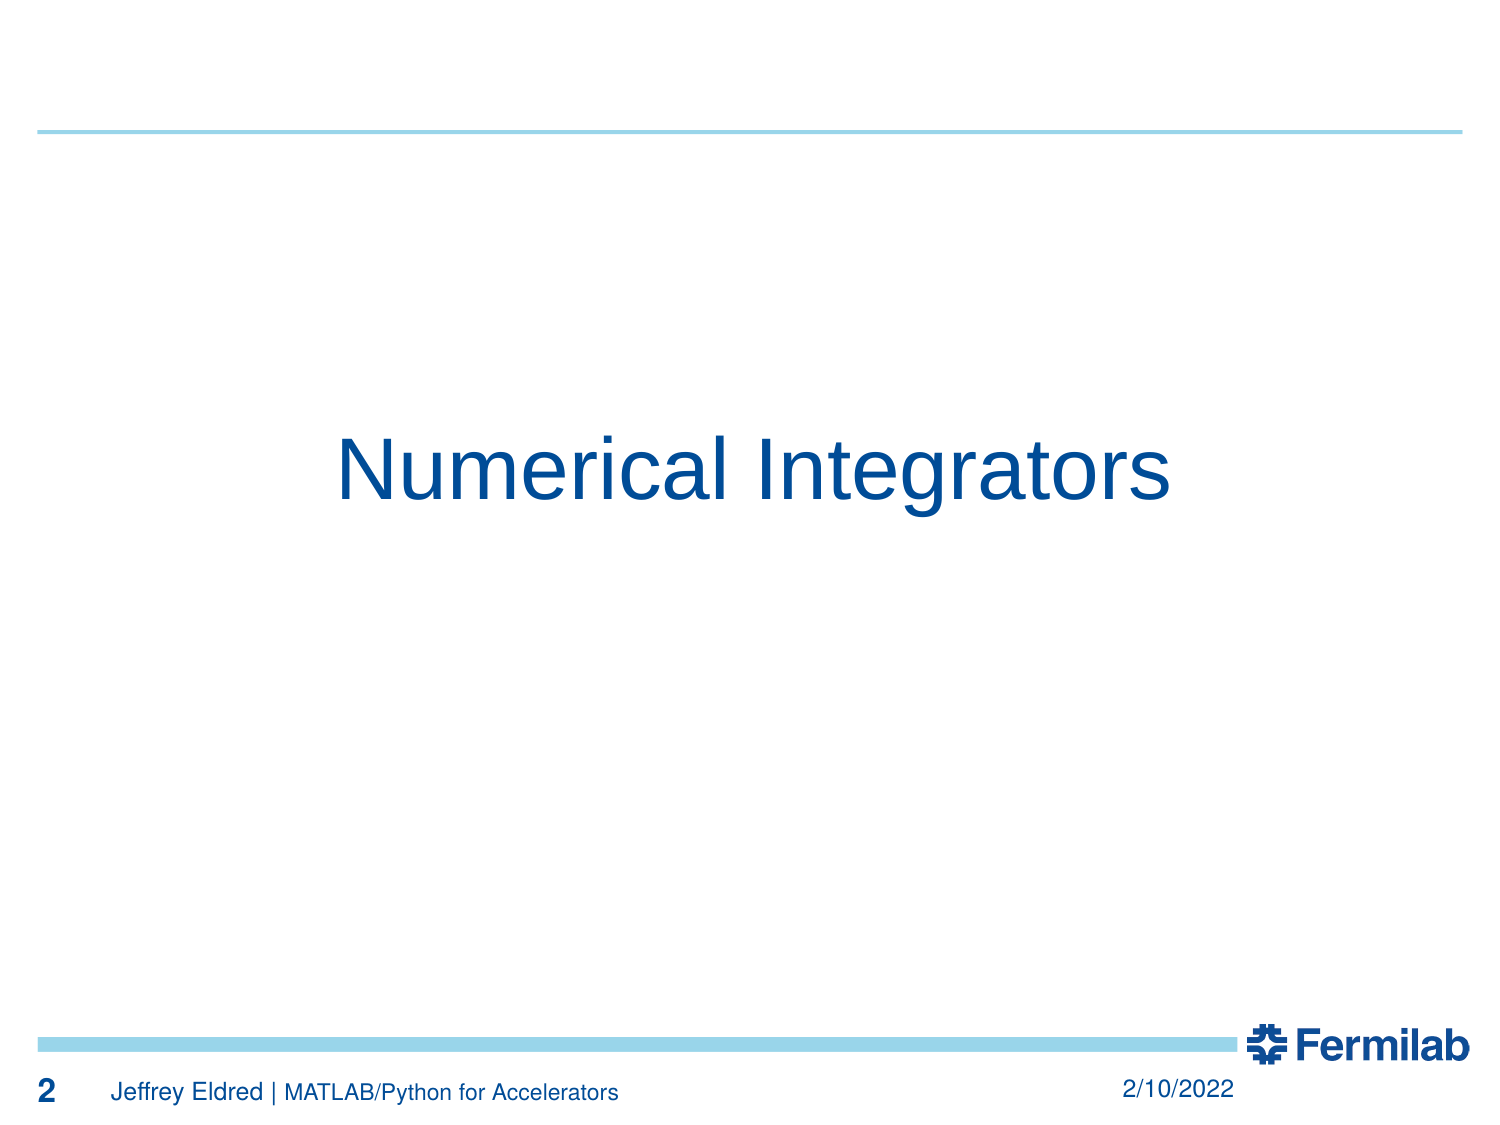

2
2
Numerical Integrators

2
2/10/2022
Jeffrey Eldred | MATLAB/Python for Accelerators